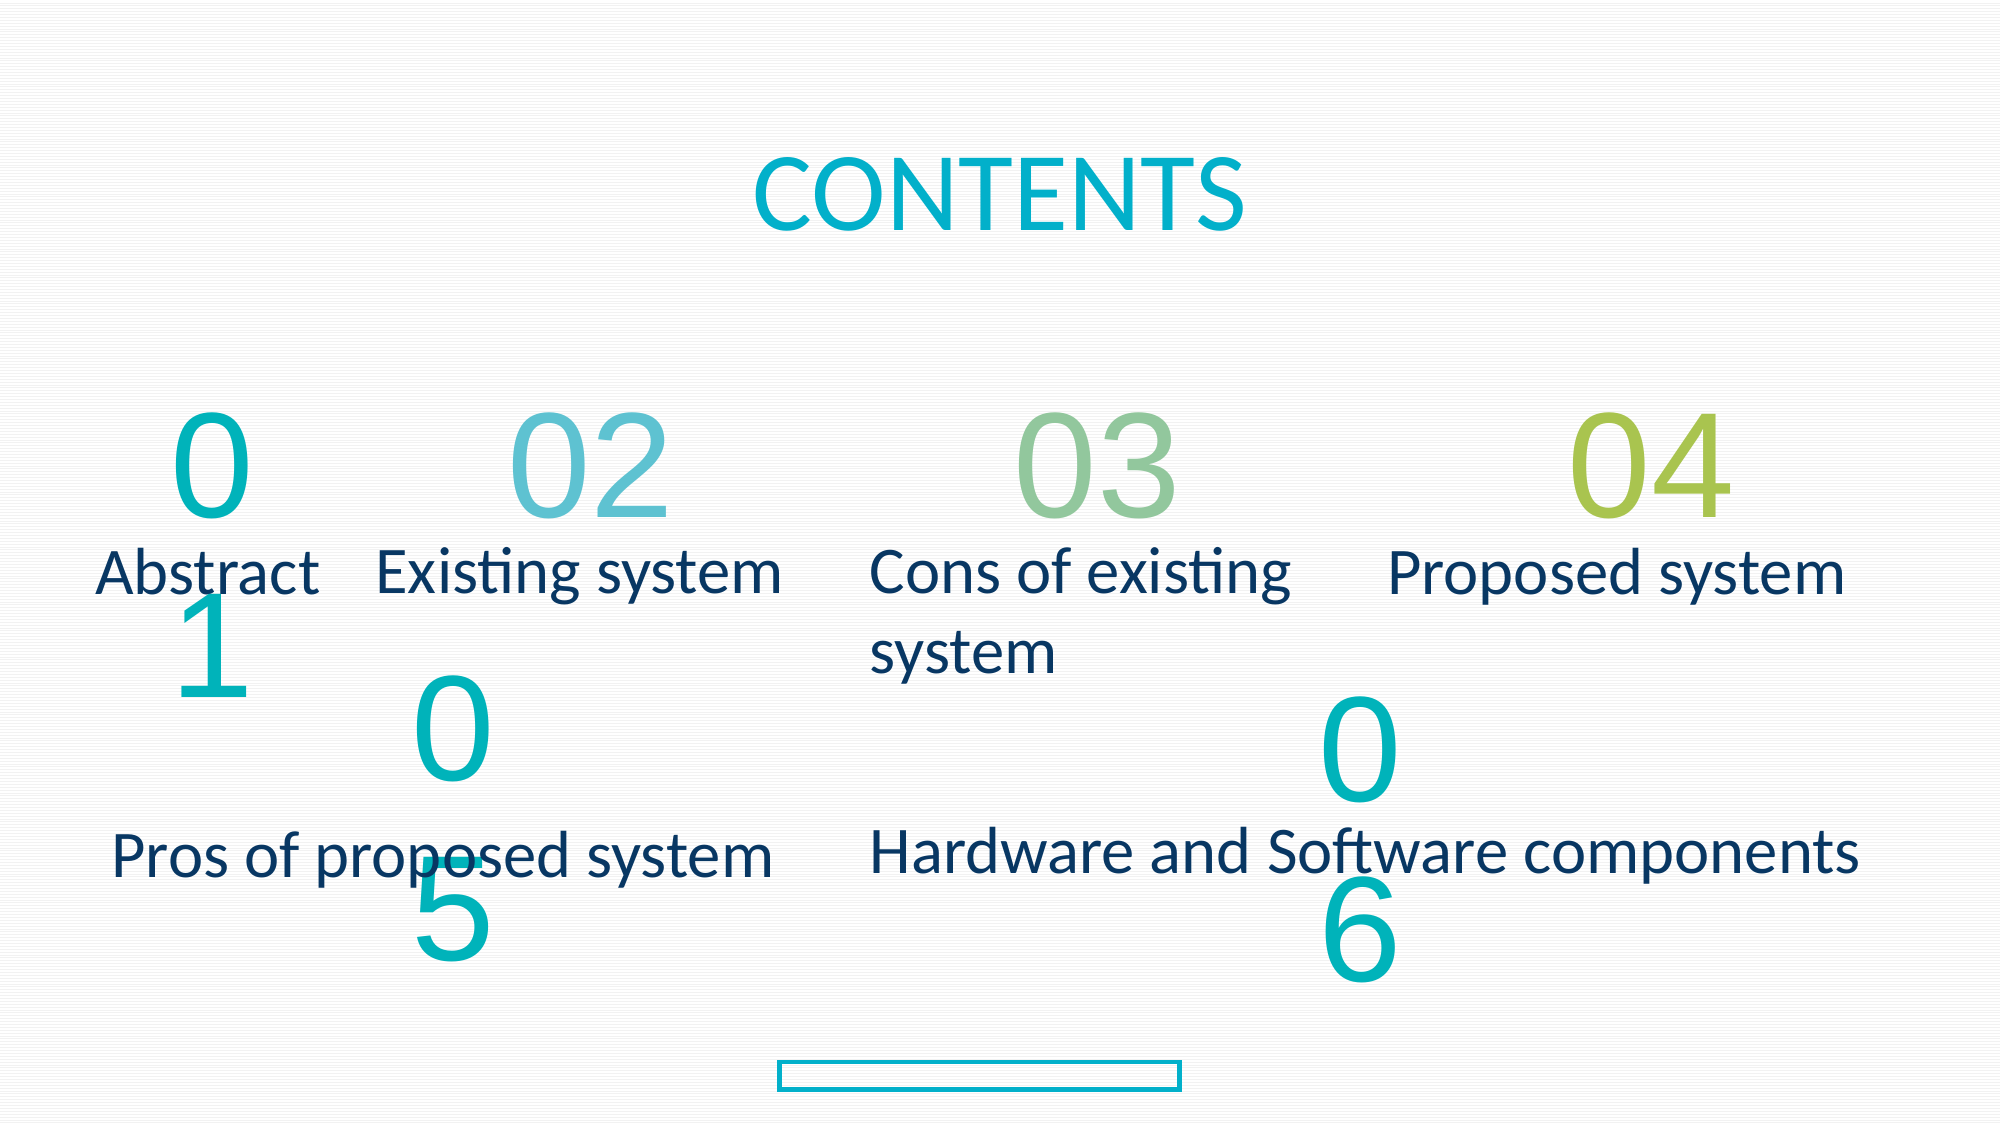

CONTENTS
01
03
04
02
Cons of existing system
Existing system
Abstract
Proposed system
05
06
Hardware and Software components
Pros of proposed system